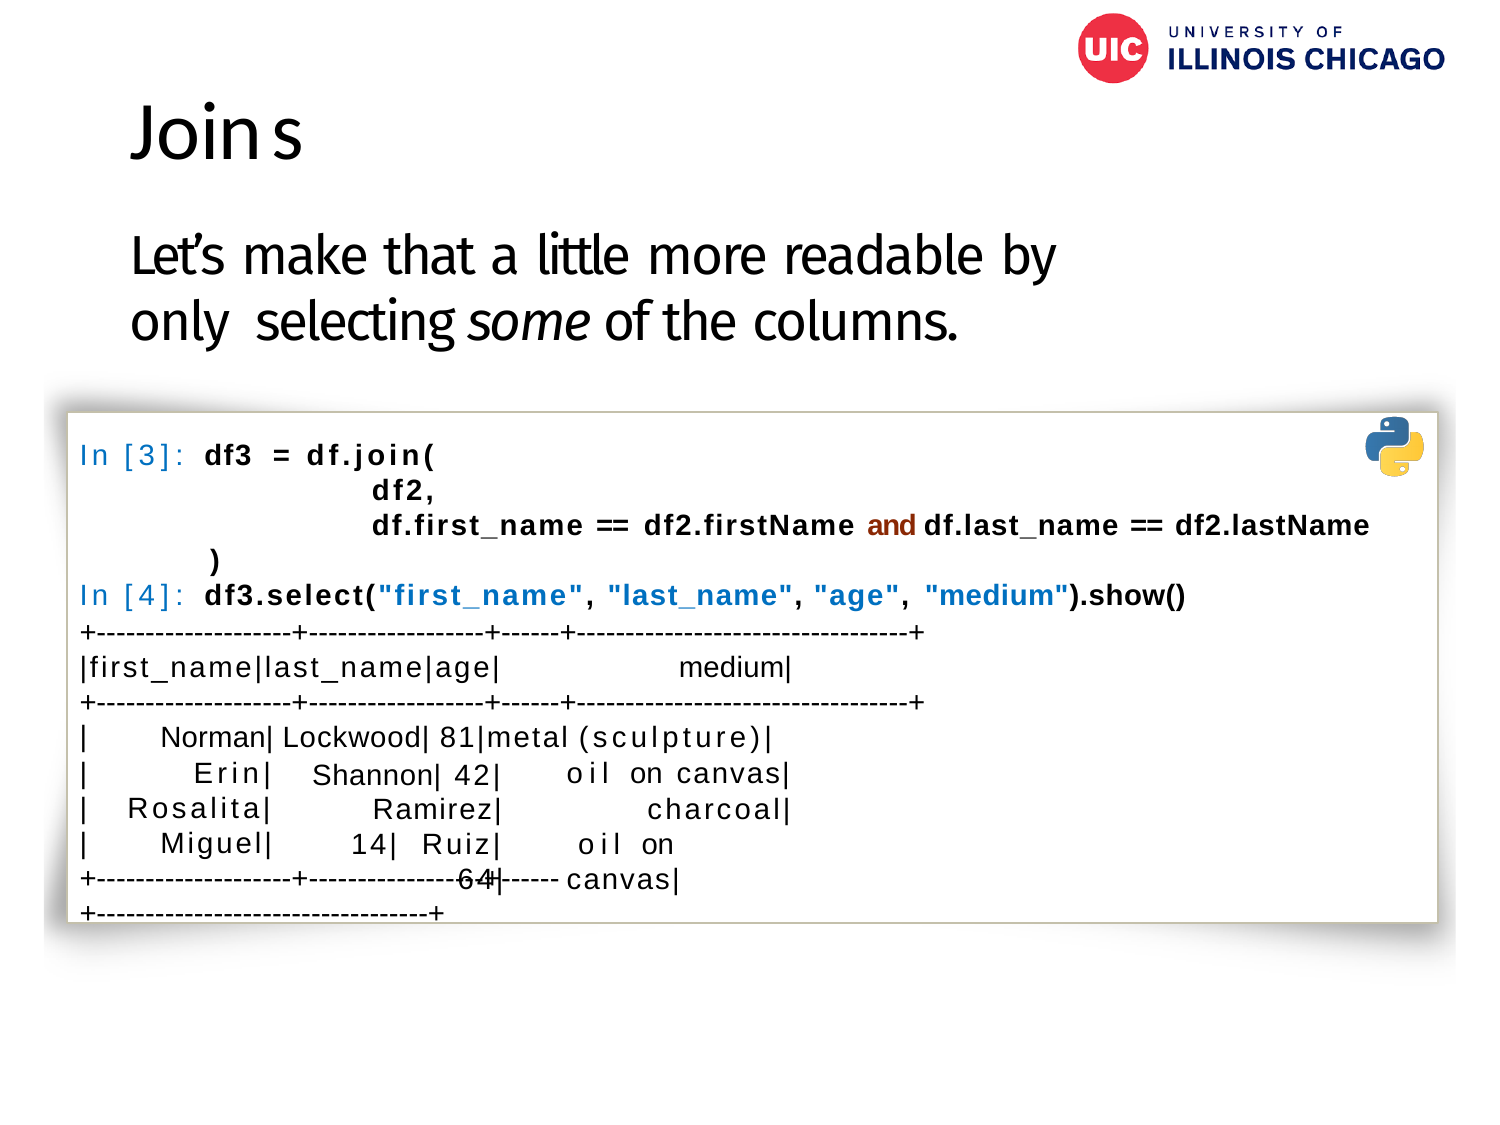

# Joins
Let’s make that a little more readable by only  selecting some of the columns.

In [3]: df3  =  df.join(
df2,
df.first_name == df2.firstName and df.last_name == df2.lastName
)
In [4]: df3.select("first_name", "last_name", "age", "medium").show()
+-­‐-­‐-­‐-­‐-­‐-­‐-­‐-­‐-­‐-­‐+-­‐-­‐-­‐-­‐-­‐-­‐-­‐-­‐-­‐+-­‐-­‐-­‐+-­‐-­‐-­‐-­‐-­‐-­‐-­‐-­‐-­‐-­‐-­‐-­‐-­‐-­‐-­‐-­‐-­‐+
|first_name|last_name|age|	medium|
+-­‐-­‐-­‐-­‐-­‐-­‐-­‐-­‐-­‐-­‐+-­‐-­‐-­‐-­‐-­‐-­‐-­‐-­‐-­‐+-­‐-­‐-­‐+-­‐-­‐-­‐-­‐-­‐-­‐-­‐-­‐-­‐-­‐-­‐-­‐-­‐-­‐-­‐-­‐-­‐+
Norman| Lockwood| 81|metal (sculpture)|
|
|	Erin|
|	Rosalita|
|	Miguel|
Shannon| 42|  Ramirez| 14|  Ruiz| 64|
oil on canvas|
charcoal|  oil on canvas|
+-­‐-­‐-­‐-­‐-­‐-­‐-­‐-­‐-­‐-­‐+-­‐-­‐-­‐-­‐-­‐-­‐-­‐-­‐-­‐+-­‐-­‐-­‐+-­‐-­‐-­‐-­‐-­‐-­‐-­‐-­‐-­‐-­‐-­‐-­‐-­‐-­‐-­‐-­‐-­‐+
82